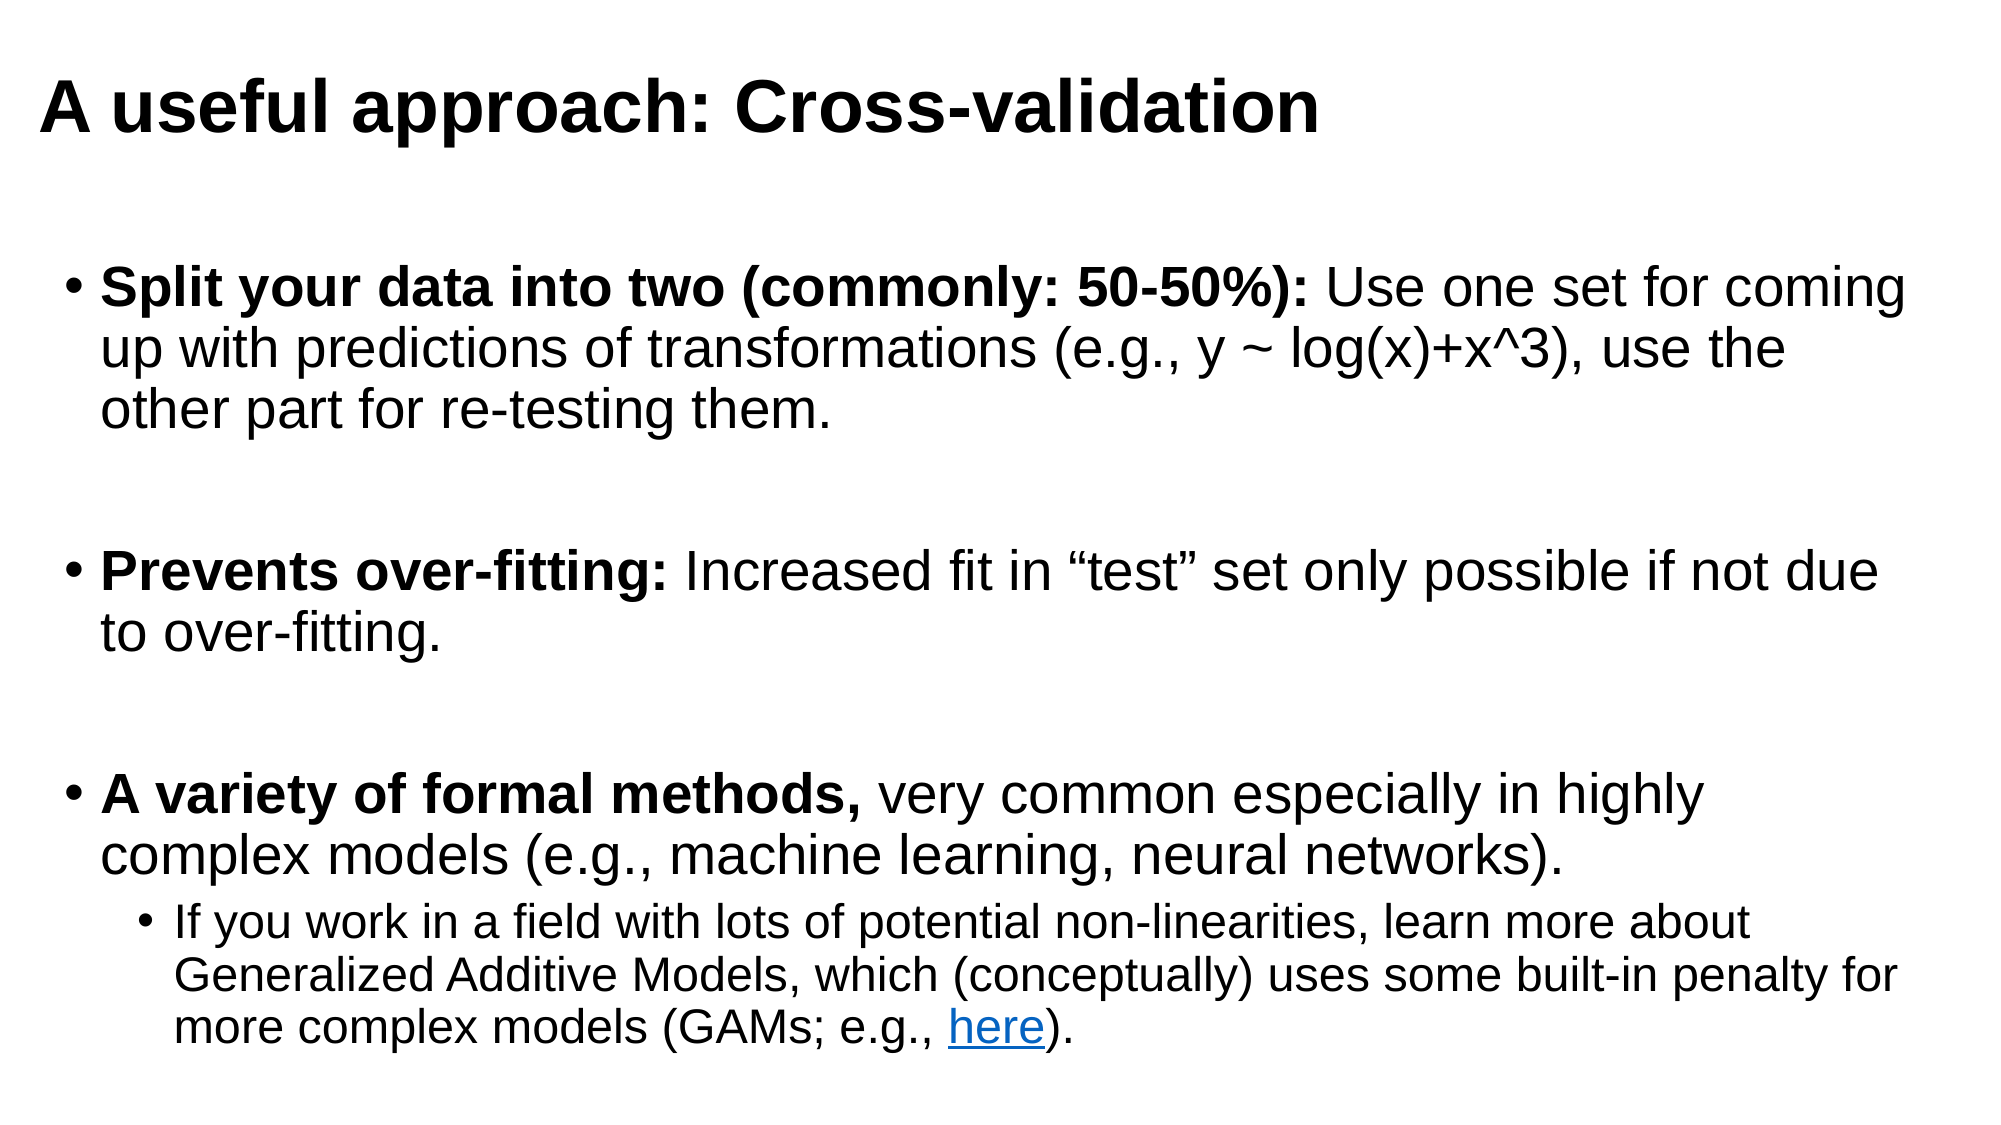

# A useful approach: Cross-validation
Split your data into two (commonly: 50-50%): Use one set for coming up with predictions of transformations (e.g., y ~ log(x)+x^3), use the other part for re-testing them.

Prevents over-fitting: Increased fit in “test” set only possible if not due to over-fitting.

A variety of formal methods, very common especially in highly complex models (e.g., machine learning, neural networks).
If you work in a field with lots of potential non-linearities, learn more about Generalized Additive Models, which (conceptually) uses some built-in penalty for more complex models (GAMs; e.g., here).